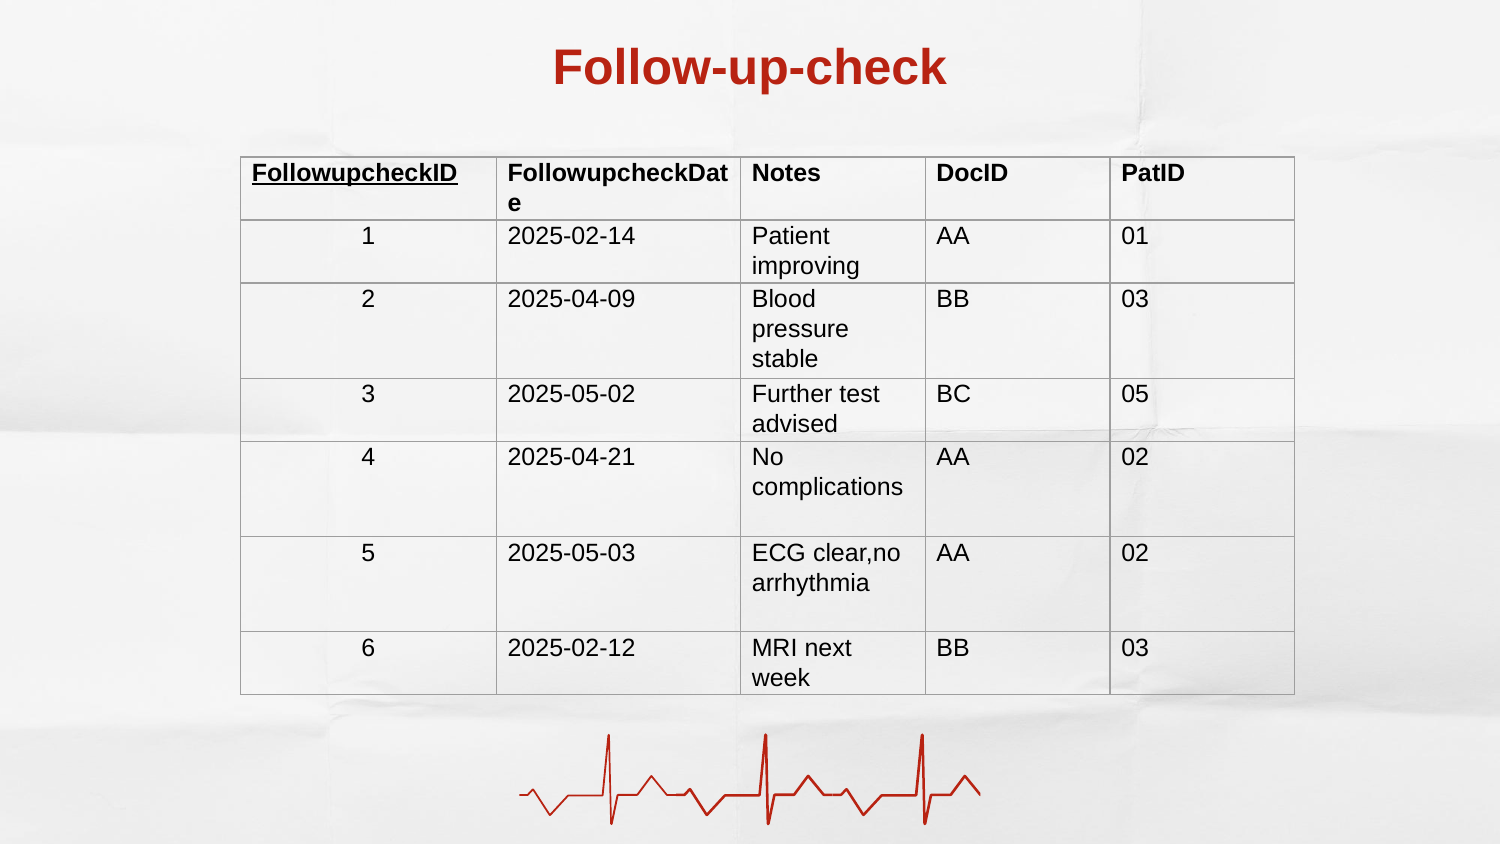

# Follow-up-check
| FollowupcheckID | FollowupcheckDate | Notes | DocID | PatID |
| --- | --- | --- | --- | --- |
| 1 | 2025-02-14 | Patient improving | AA | 01 |
| 2 | 2025-04-09 | Blood pressure stable | BB | 03 |
| 3 | 2025-05-02 | Further test advised | BC | 05 |
| 4 | 2025-04-21 | No complications | AA | 02 |
| 5 | 2025-05-03 | ECG clear,no arrhythmia | AA | 02 |
| 6 | 2025-02-12 | MRI next week | BB | 03 |